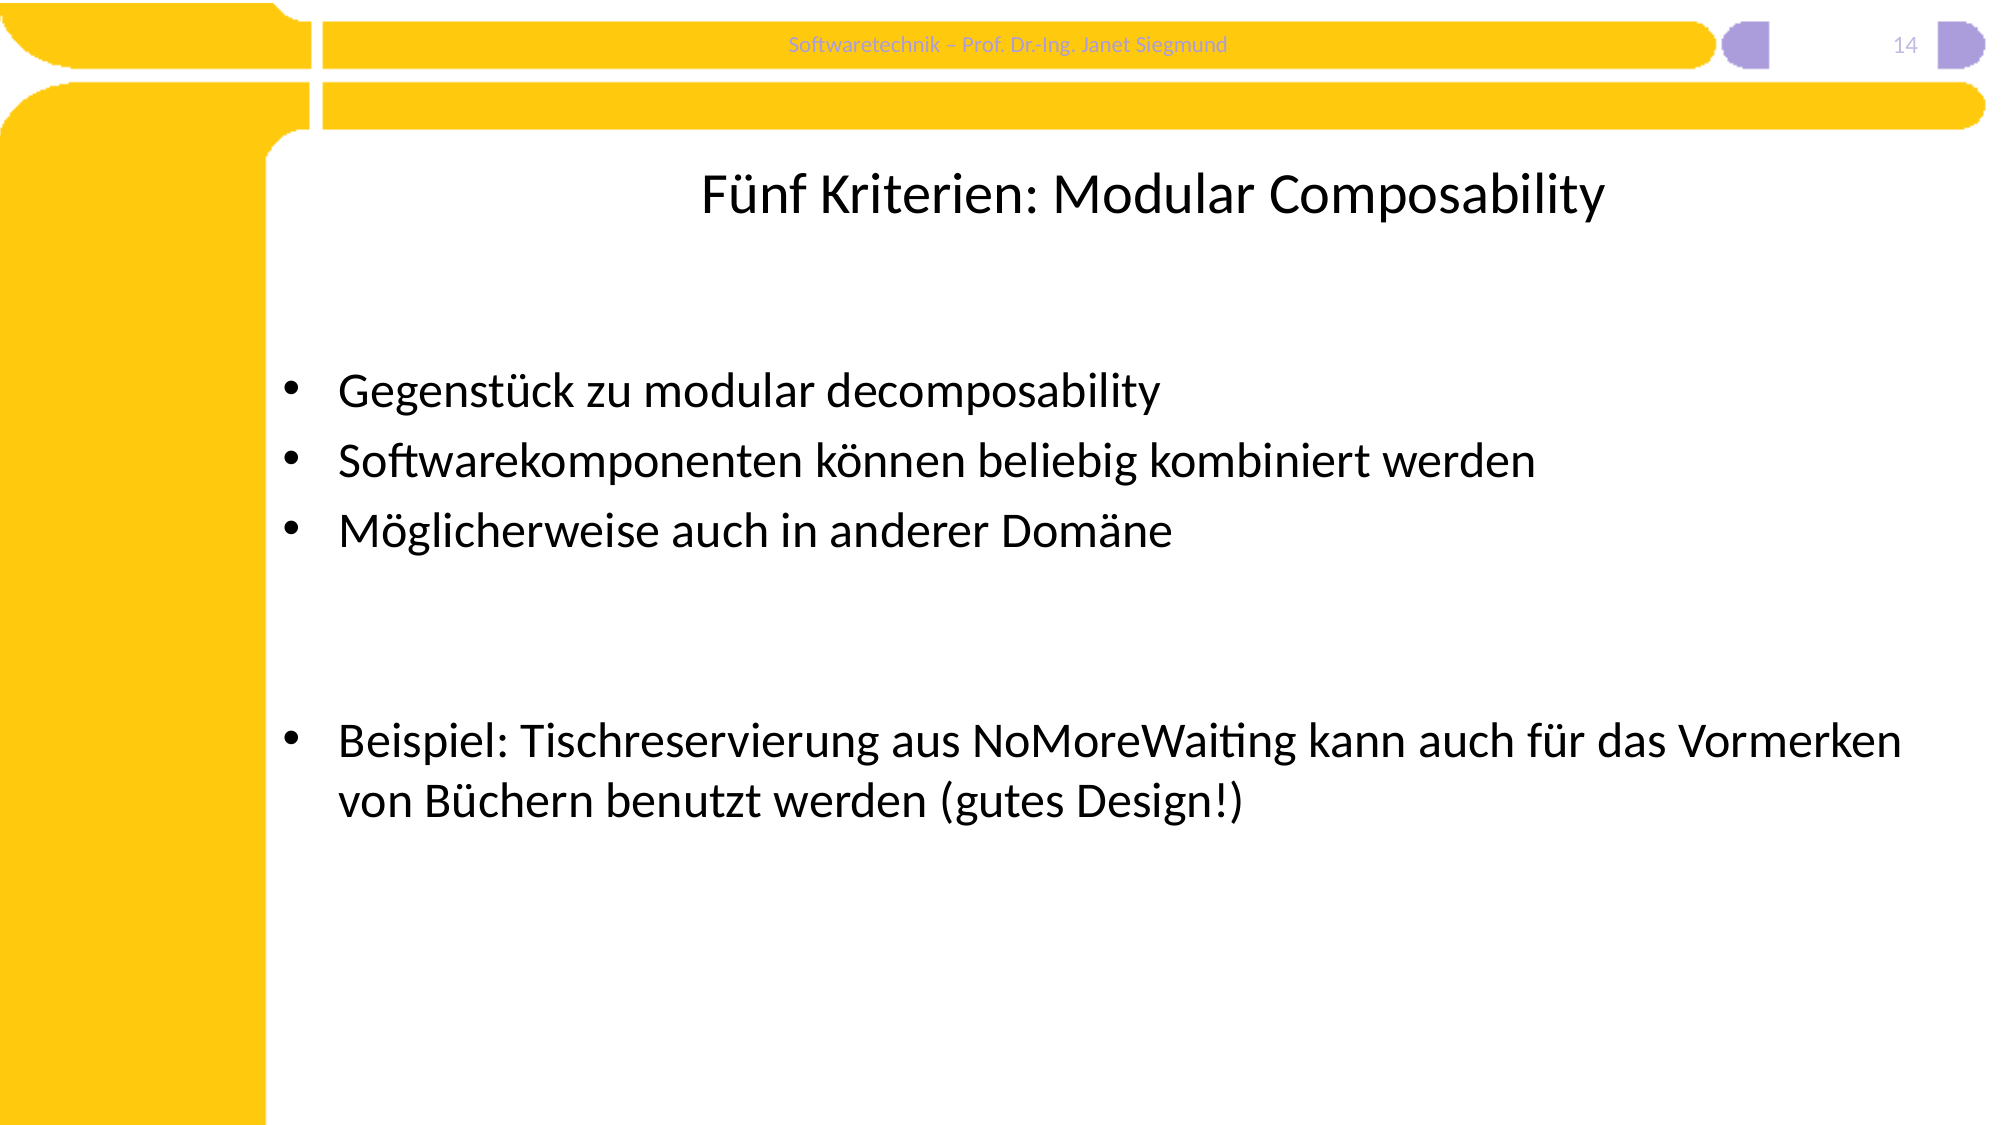

14
# Fünf Kriterien: Modular Composability
Gegenstück zu modular decomposability
Softwarekomponenten können beliebig kombiniert werden
Möglicherweise auch in anderer Domäne

Beispiel: Tischreservierung aus NoMoreWaiting kann auch für das Vormerken von Büchern benutzt werden (gutes Design!)